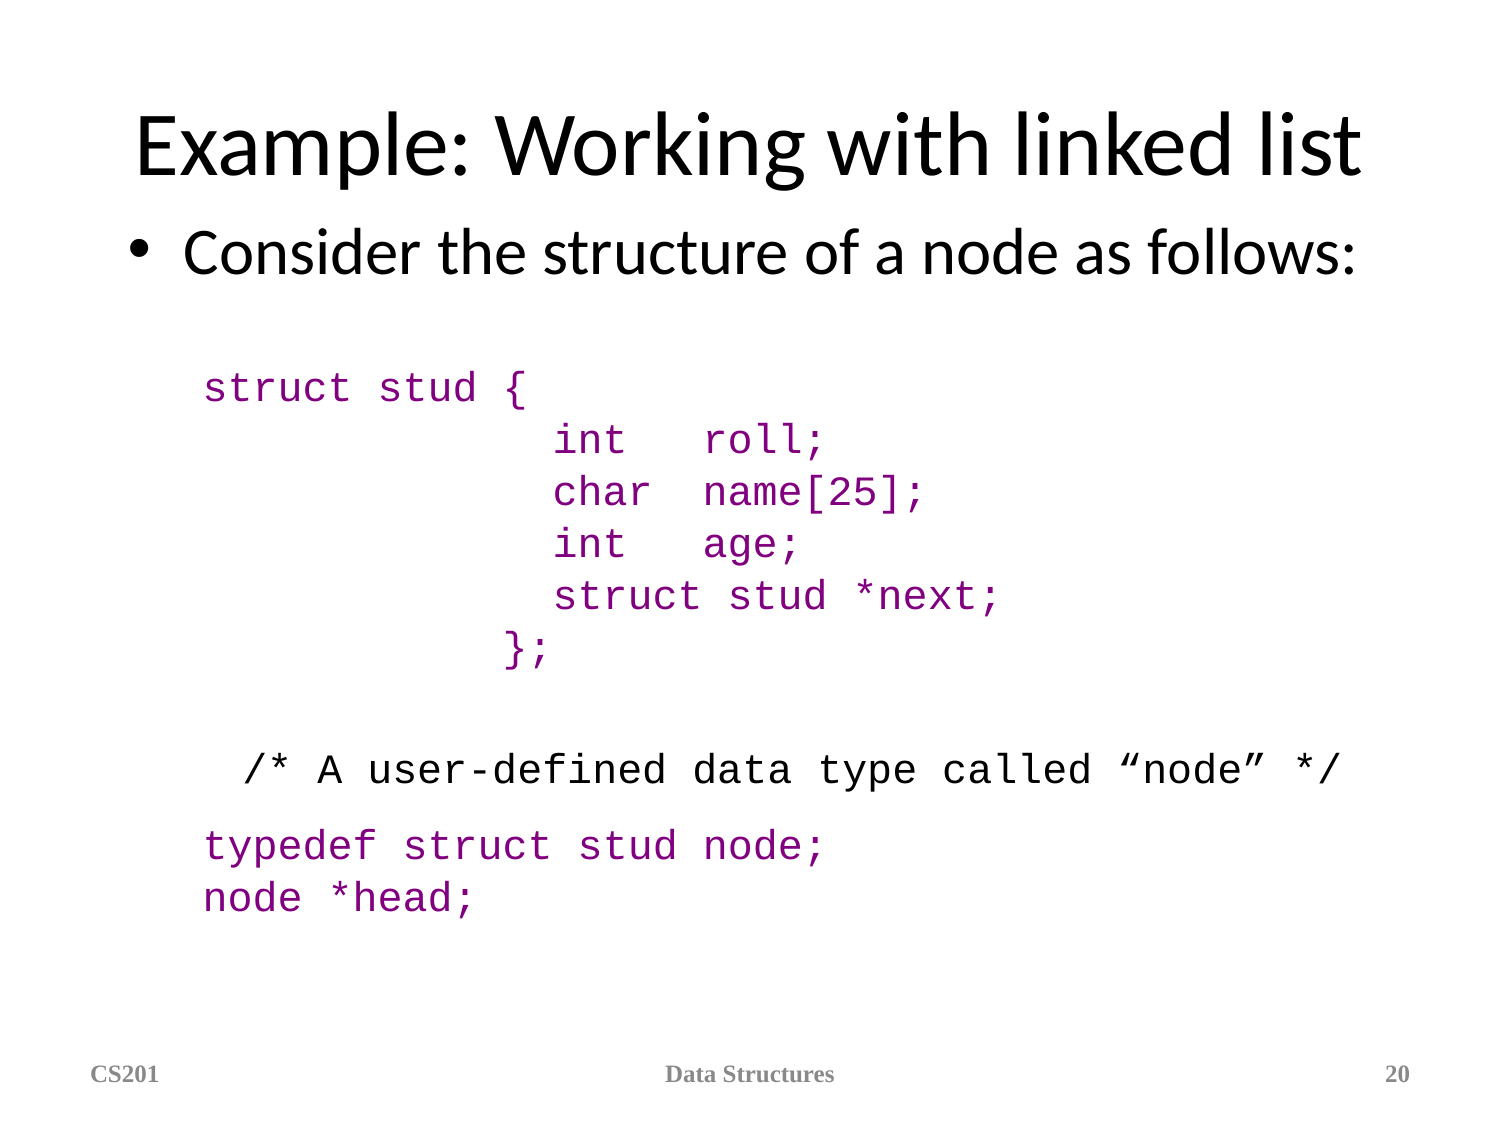

# Example: Working with linked list
Consider the structure of a node as follows:

struct stud {
              int   roll;
              char  name[25];
              int   age;
              struct stud *next;
            };

   /* A user-defined data type called “node” */

typedef struct stud node;
node *head;
CS201
Data Structures
20